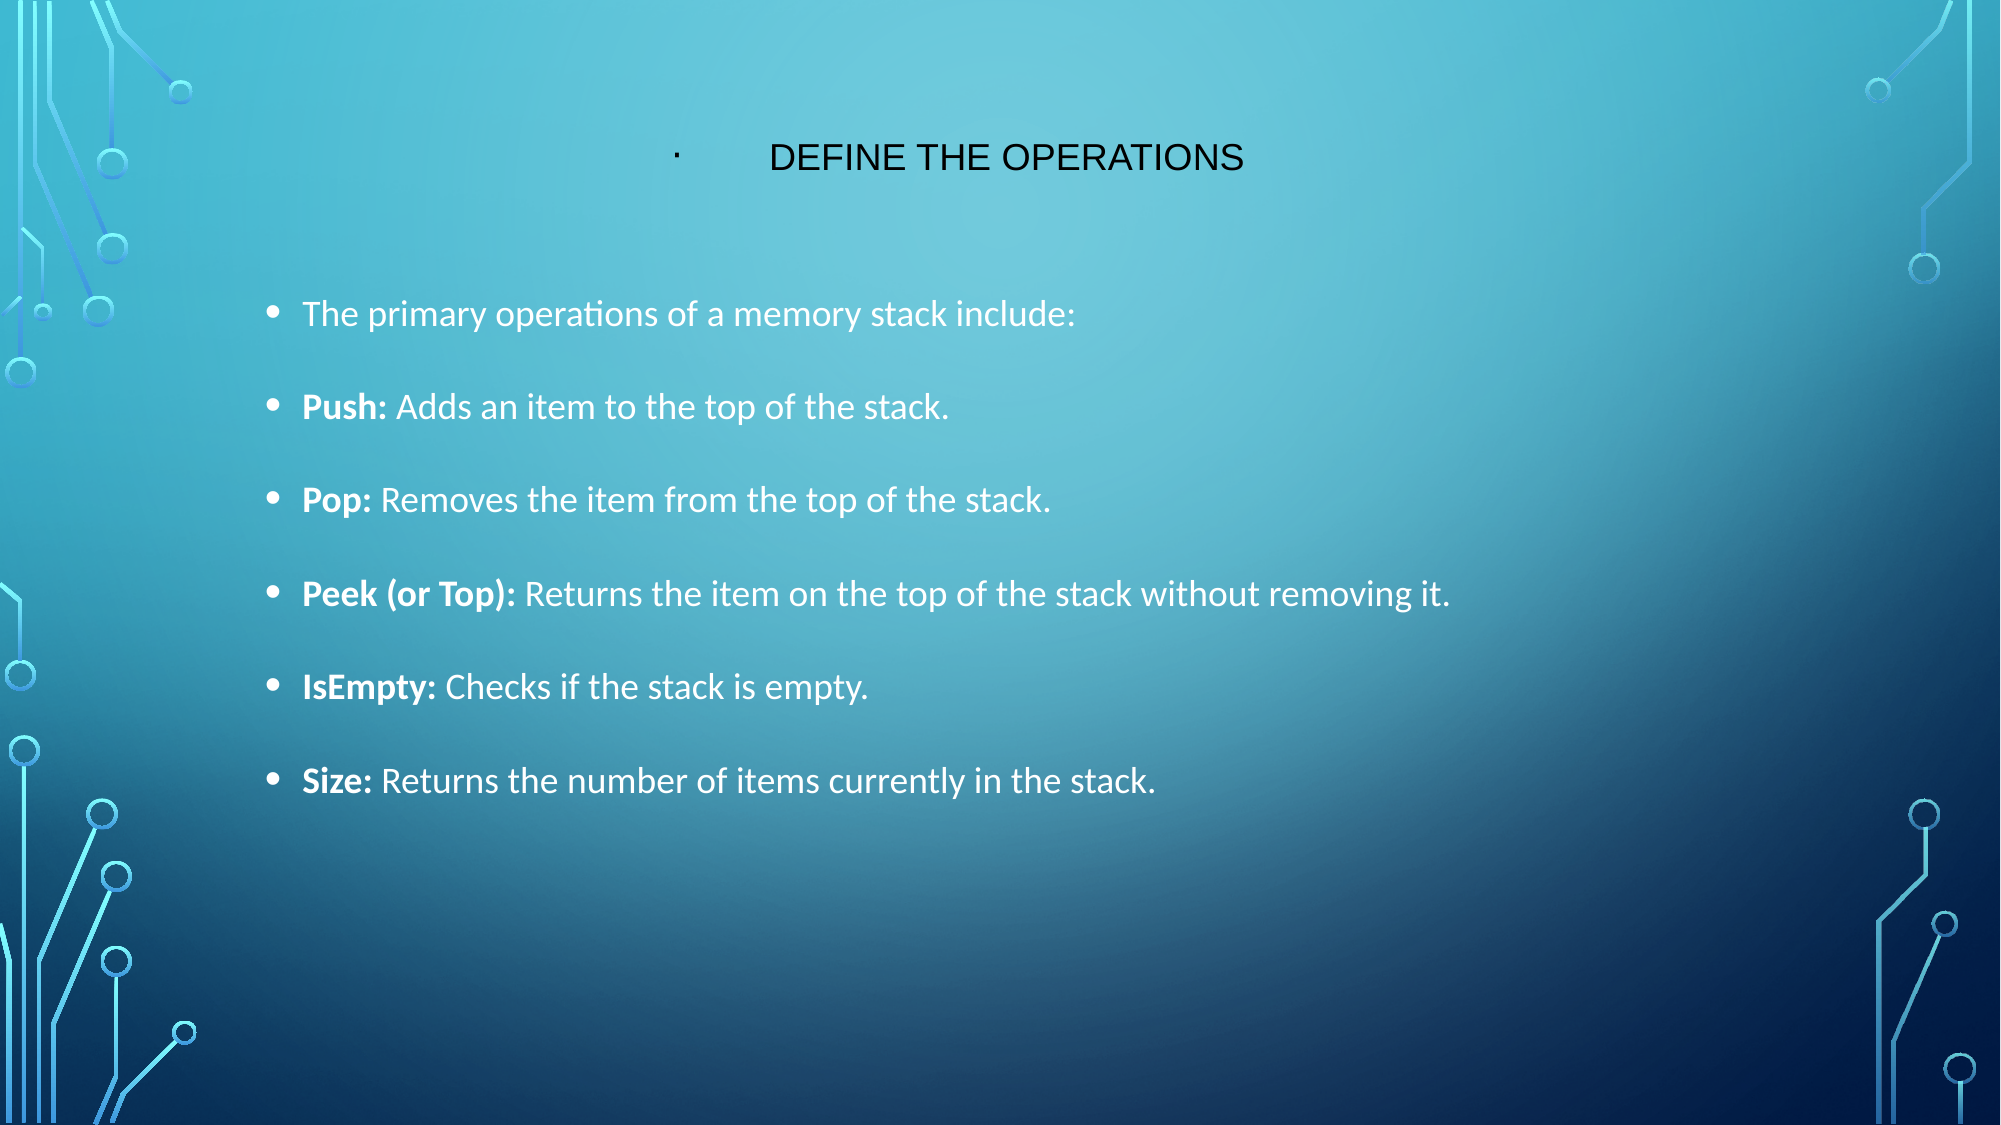

# Define the Operations
The primary operations of a memory stack include:
Push: Adds an item to the top of the stack.
Pop: Removes the item from the top of the stack.
Peek (or Top): Returns the item on the top of the stack without removing it.
IsEmpty: Checks if the stack is empty.
Size: Returns the number of items currently in the stack.